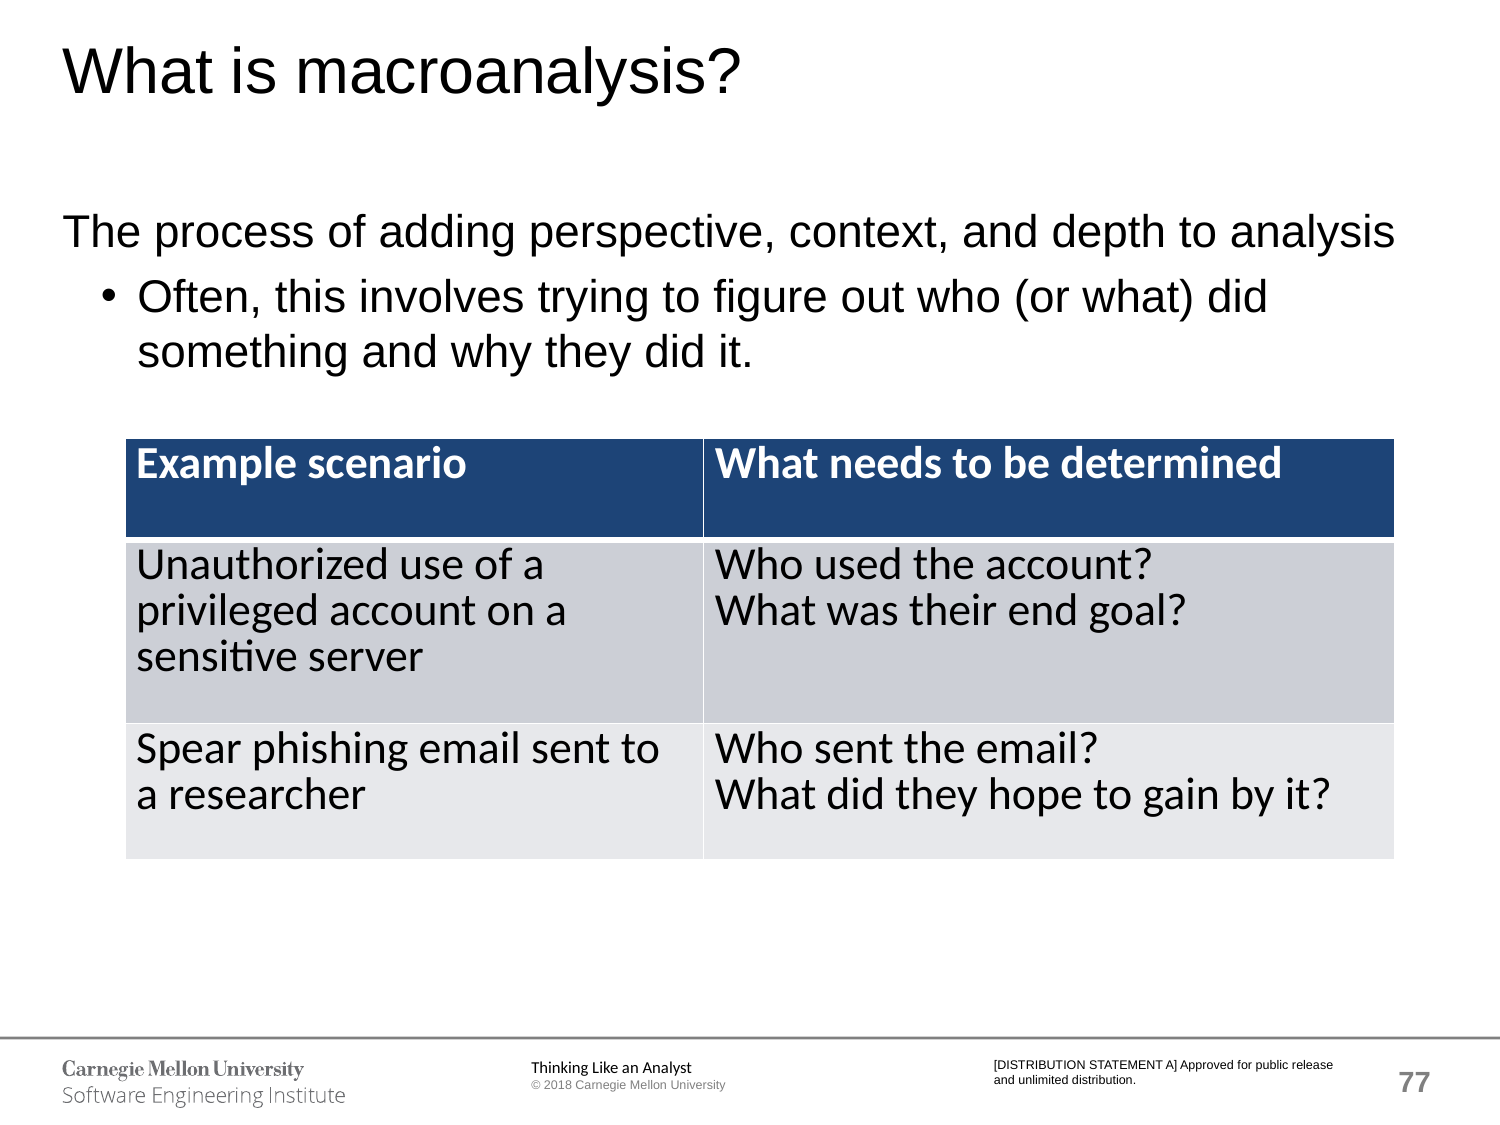

# What is macroanalysis?
The process of adding perspective, context, and depth to analysis
Often, this involves trying to figure out who (or what) did something and why they did it.

| Example scenario | What needs to be determined |
| --- | --- |
| Unauthorized use of a privileged account on a sensitive server | Who used the account? What was their end goal? |
| Spear phishing email sent to a researcher | Who sent the email? What did they hope to gain by it? |